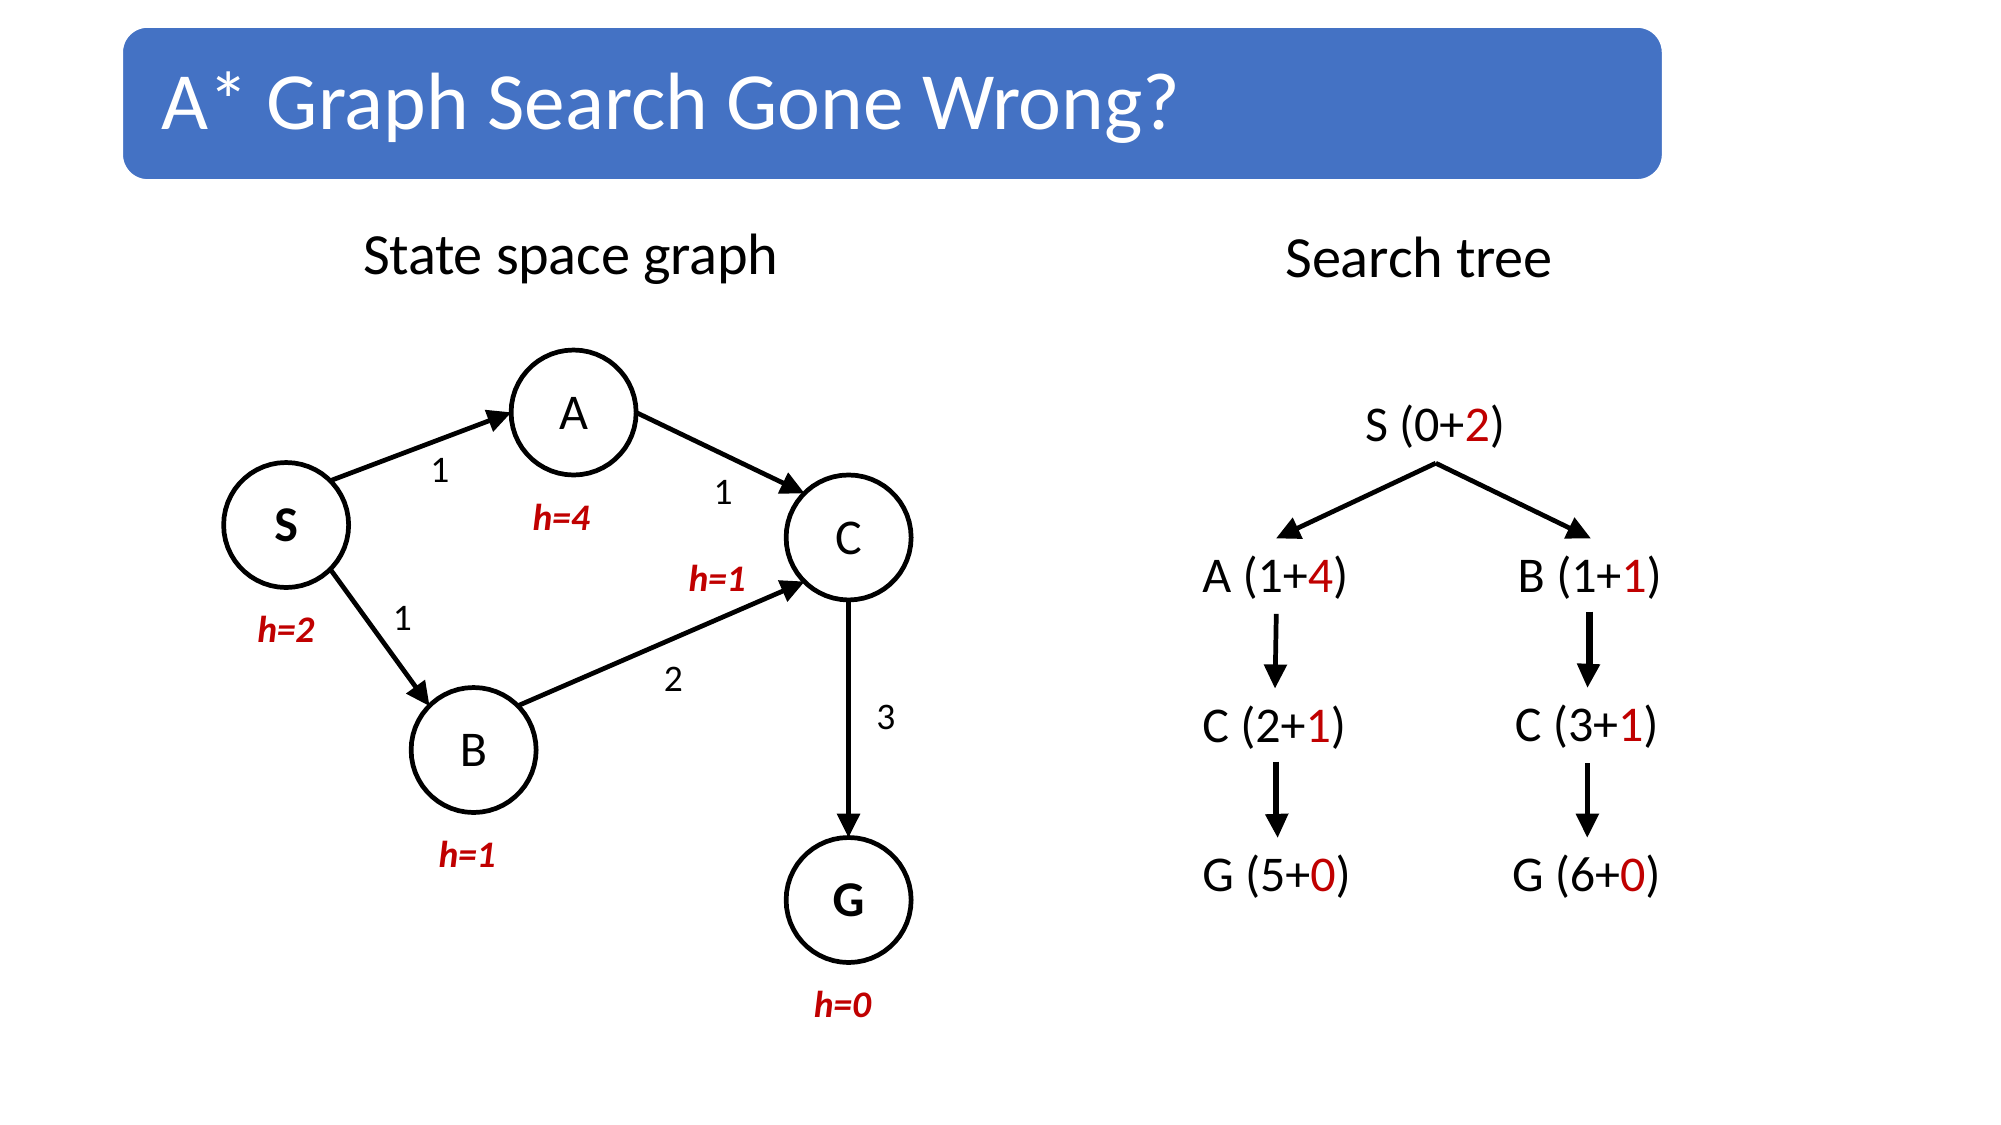

A* Graph Search Gone Wrong?
State space graph
Search tree

A
S (0+2)

1

1

S
h=4
C
A (1+4)
B (1+1)
h=1
1
h=2

2

C (3+1)
3
C (2+1)
B

h=1

G (6+0)
G (5+0)
G
h=0